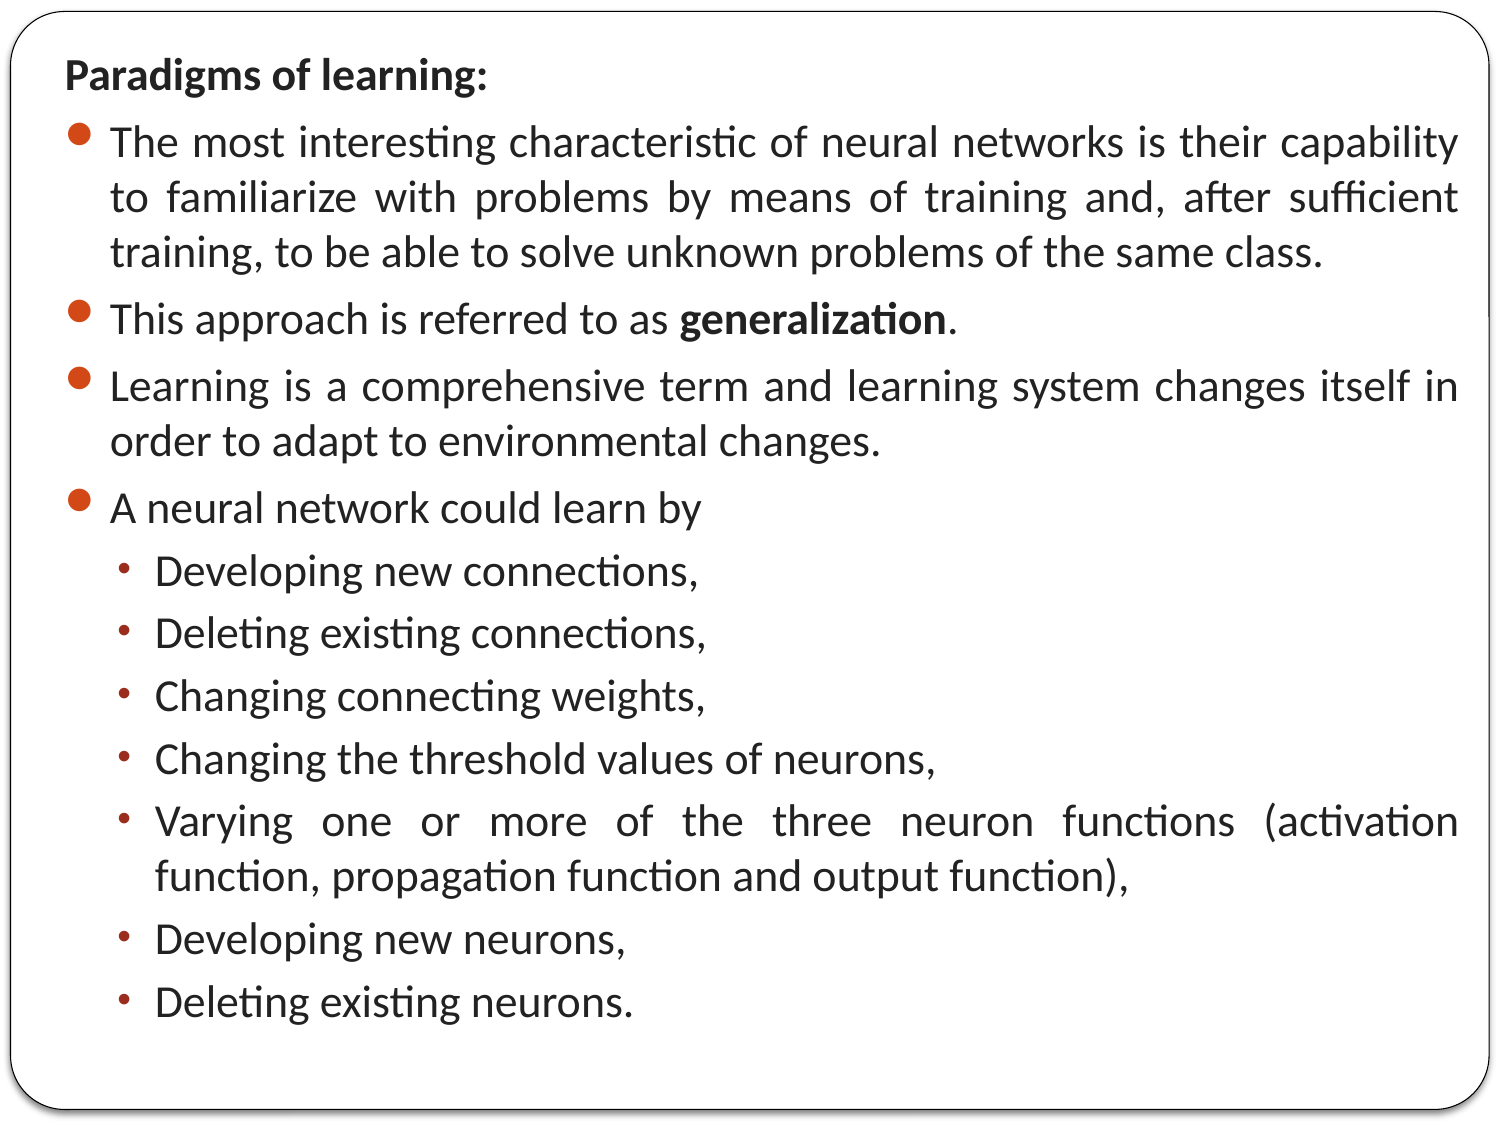

Paradigms of learning:
The most interesting characteristic of neural networks is their capability to familiarize with problems by means of training and, after sufficient training, to be able to solve unknown problems of the same class.
This approach is referred to as generalization.
Learning is a comprehensive term and learning system changes itself in order to adapt to environmental changes.
A neural network could learn by
Developing new connections,
Deleting existing connections,
Changing connecting weights,
Changing the threshold values of neurons,
Varying one or more of the three neuron functions (activation function, propagation function and output function),
Developing new neurons,
Deleting existing neurons.